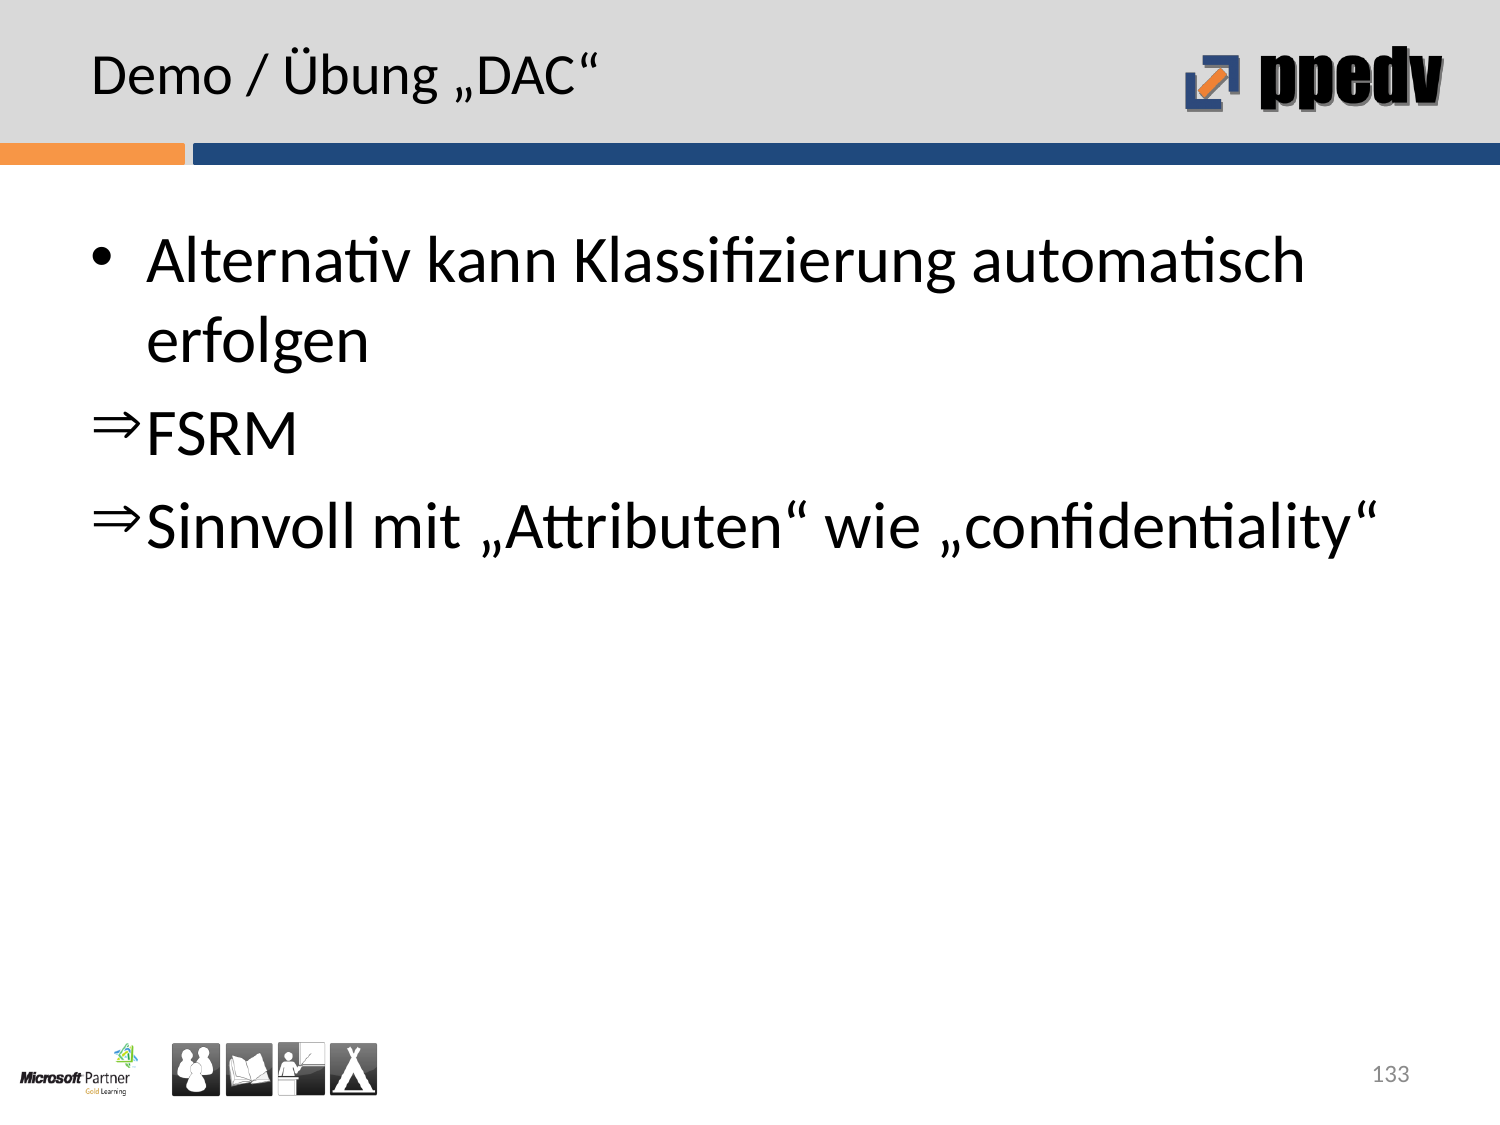

# Demo / Übung „DAC“
Alternativ kann Klassifizierung automatisch erfolgen
FSRM
Sinnvoll mit „Attributen“ wie „confidentiality“

133